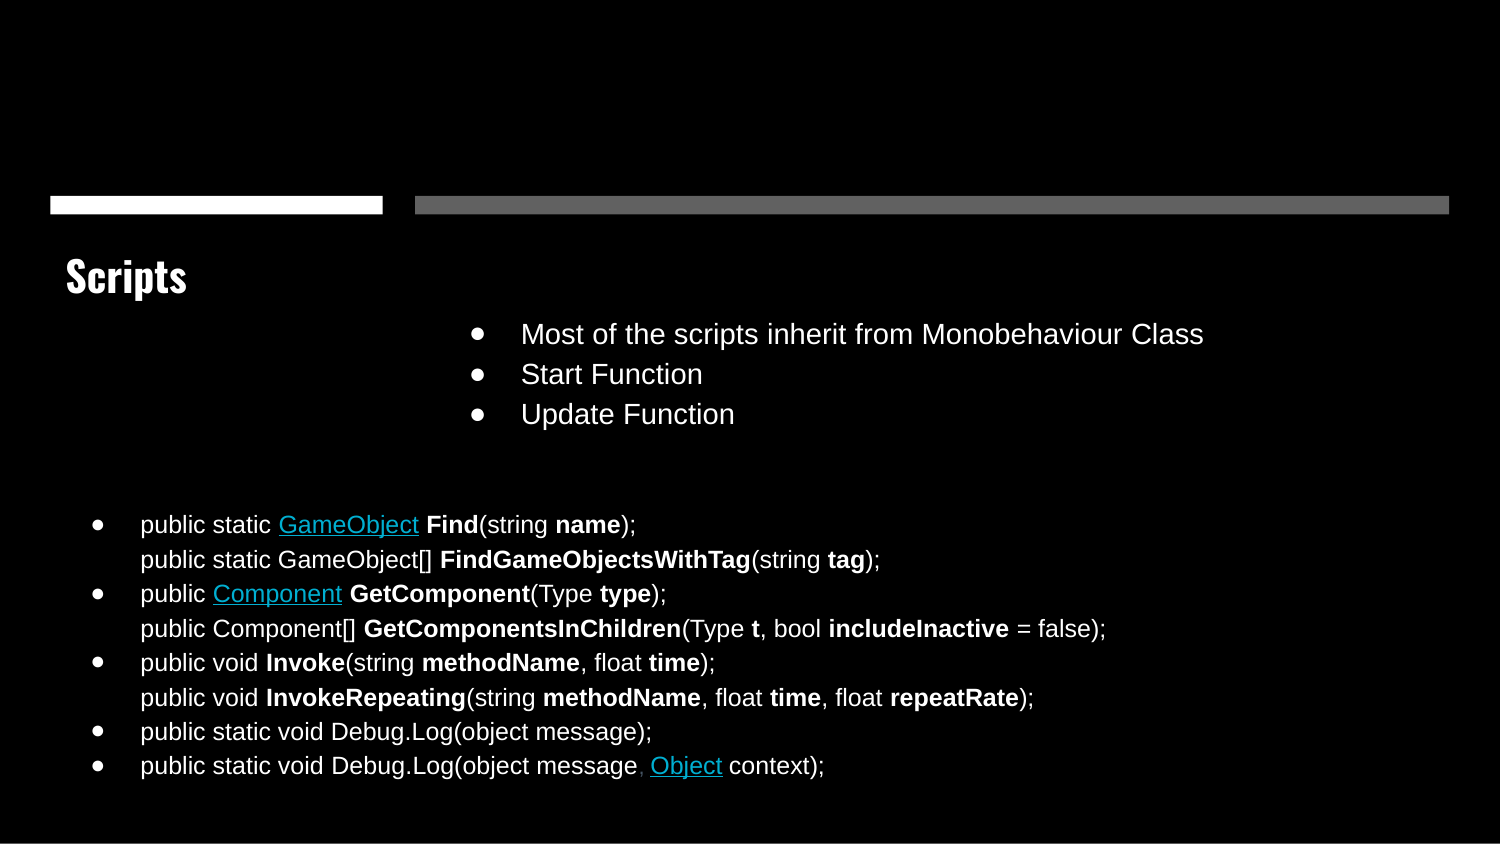

# Scripts
Most of the scripts inherit from Monobehaviour Class
Start Function
Update Function
public static GameObject Find(string name);
public static GameObject[] FindGameObjectsWithTag(string tag);
public Component GetComponent(Type type);
public Component[] GetComponentsInChildren(Type t, bool includeInactive = false);
public void Invoke(string methodName, float time);
public void InvokeRepeating(string methodName, float time, float repeatRate);
public static void Debug.Log(object message);
public static void Debug.Log(object message, Object context);